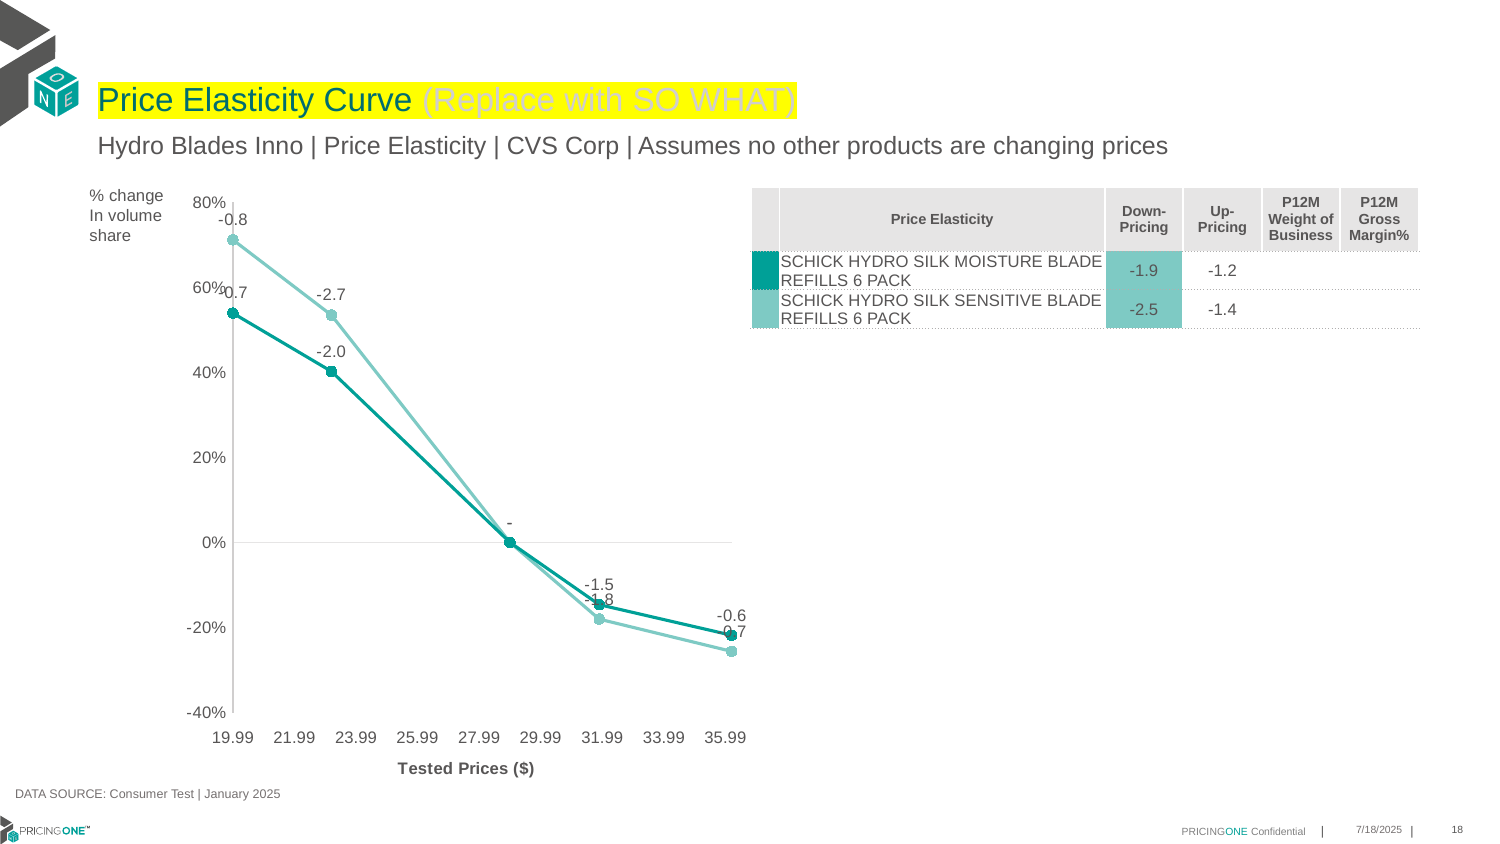

# Price Elasticity Curve (Replace with SO WHAT)
Hydro Blades Inno | Price Elasticity | CVS Corp | Assumes no other products are changing prices
% change In volume share
|  | Price Elasticity | Down-Pricing | Up-Pricing | P12M Weight of Business | P12M Gross Margin% |
| --- | --- | --- | --- | --- | --- |
|  | SCHICK HYDRO SILK MOISTURE BLADE REFILLS 6 PACK | -1.9 | -1.2 |  |  |
|  | SCHICK HYDRO SILK SENSITIVE BLADE REFILLS 6 PACK | -2.5 | -1.4 |  |  |

### Chart

| Category | SCHICK HYDRO SILK MOISTURE BLADE REFILLS 6 PACK | SCHICK HYDRO SILK SENSITIVE BLADE REFILLS 6 PACK |
|---|---|---|
DATA SOURCE: Consumer Test | January 2025

7/18/2025
18